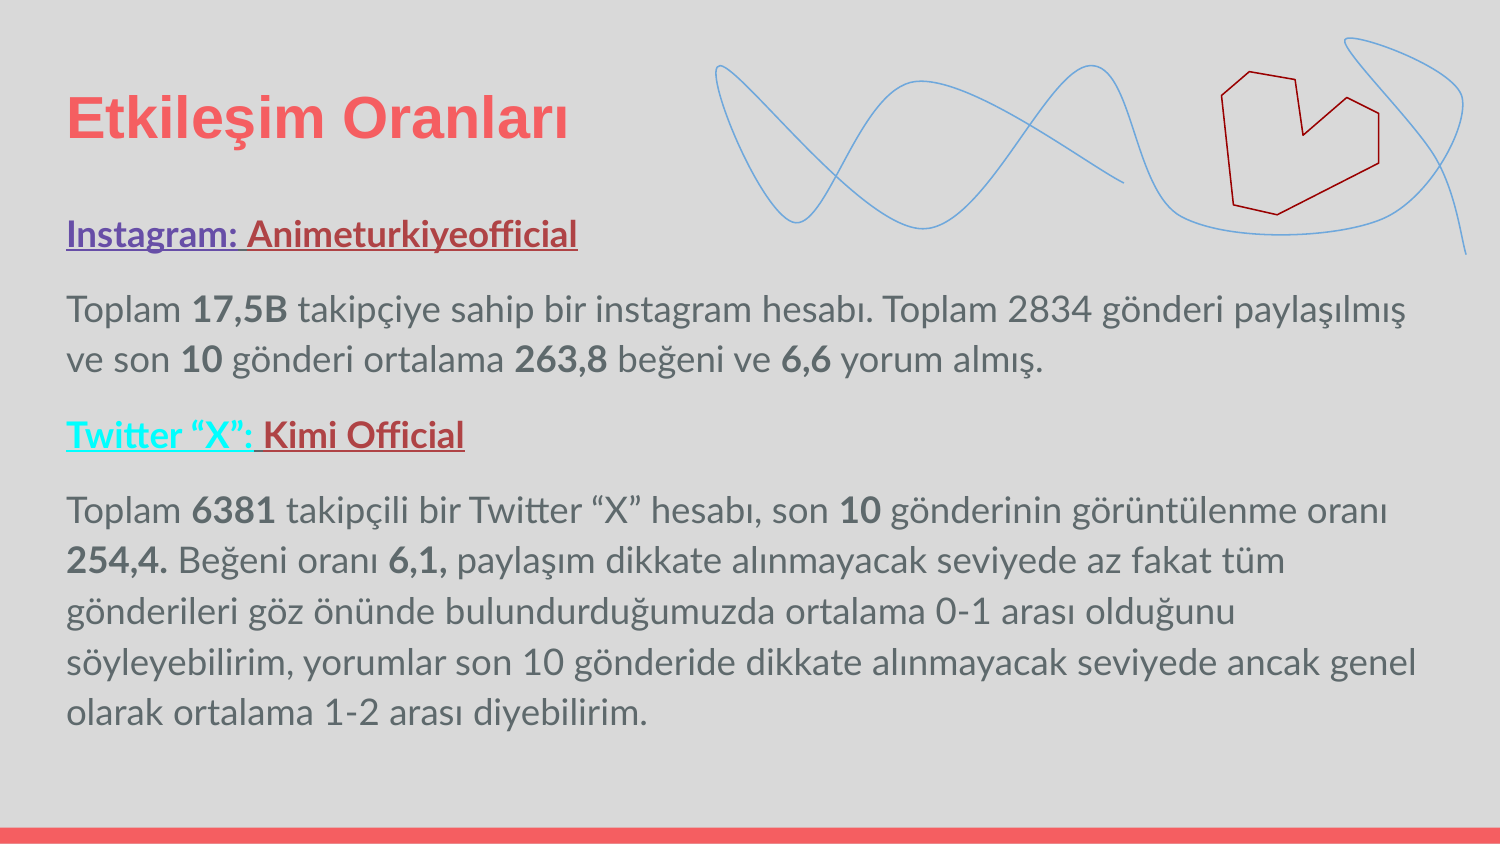

# Etkileşim Oranları

Instagram: Animeturkiyeofficial
Toplam 17,5B takipçiye sahip bir instagram hesabı. Toplam 2834 gönderi paylaşılmış ve son 10 gönderi ortalama 263,8 beğeni ve 6,6 yorum almış.
Twitter “X”: Kimi Official
Toplam 6381 takipçili bir Twitter “X” hesabı, son 10 gönderinin görüntülenme oranı 254,4. Beğeni oranı 6,1, paylaşım dikkate alınmayacak seviyede az fakat tüm gönderileri göz önünde bulundurduğumuzda ortalama 0-1 arası olduğunu söyleyebilirim, yorumlar son 10 gönderide dikkate alınmayacak seviyede ancak genel olarak ortalama 1-2 arası diyebilirim.